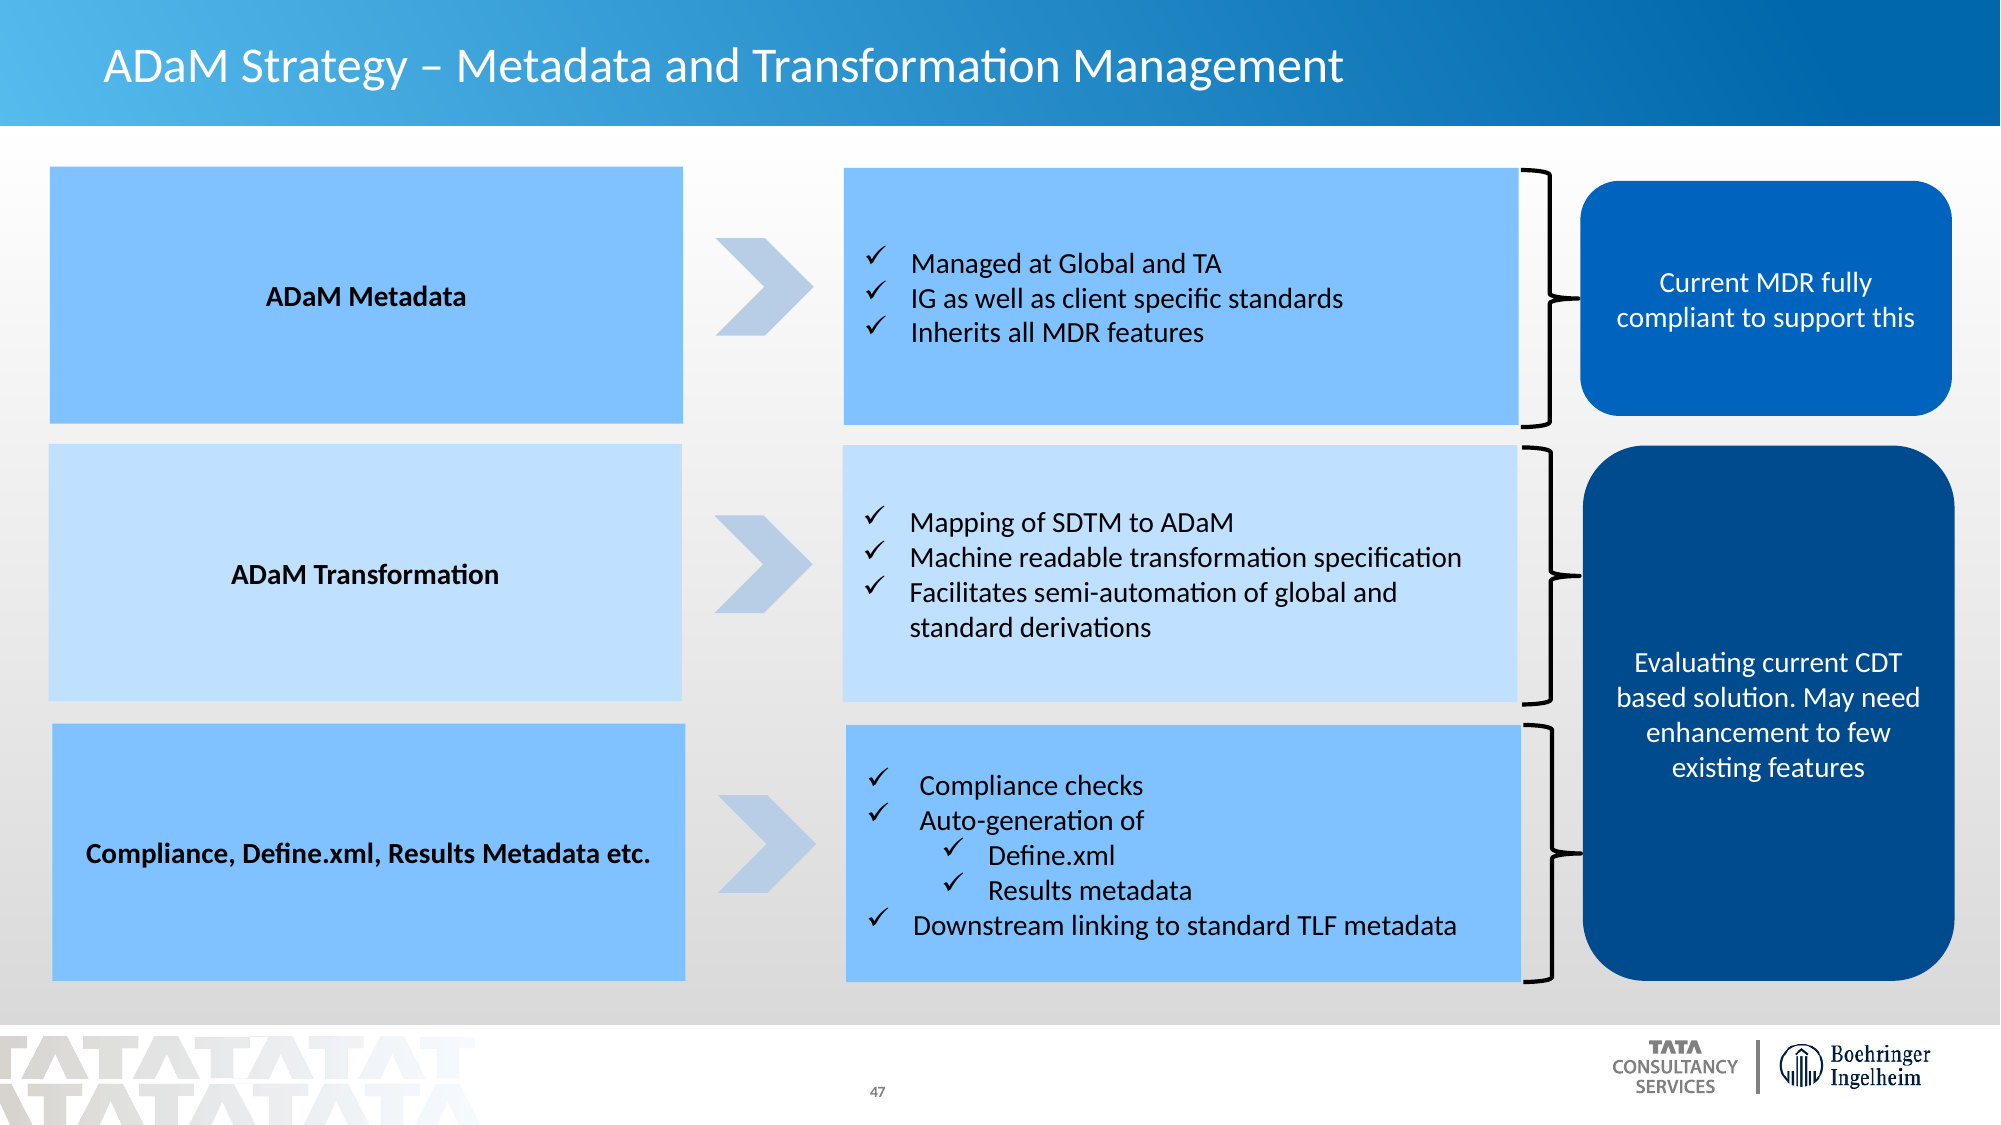

ADaM Strategy – Metadata and Transformation Management

ADaM Metadata
Managed at Global and TA
IG as well as client specific standards
Inherits all MDR features

Current MDR fully compliant to support this

ADaM Transformation
Mapping of SDTM to ADaM
Machine readable transformation specification
Facilitates semi-automation of global and standard derivations
Evaluating current CDT based solution. May need enhancement to few existing features

Compliance, Define.xml, Results Metadata etc.
 Compliance checks
 Auto-generation of
Define.xml
Results metadata
Downstream linking to standard TLF metadata